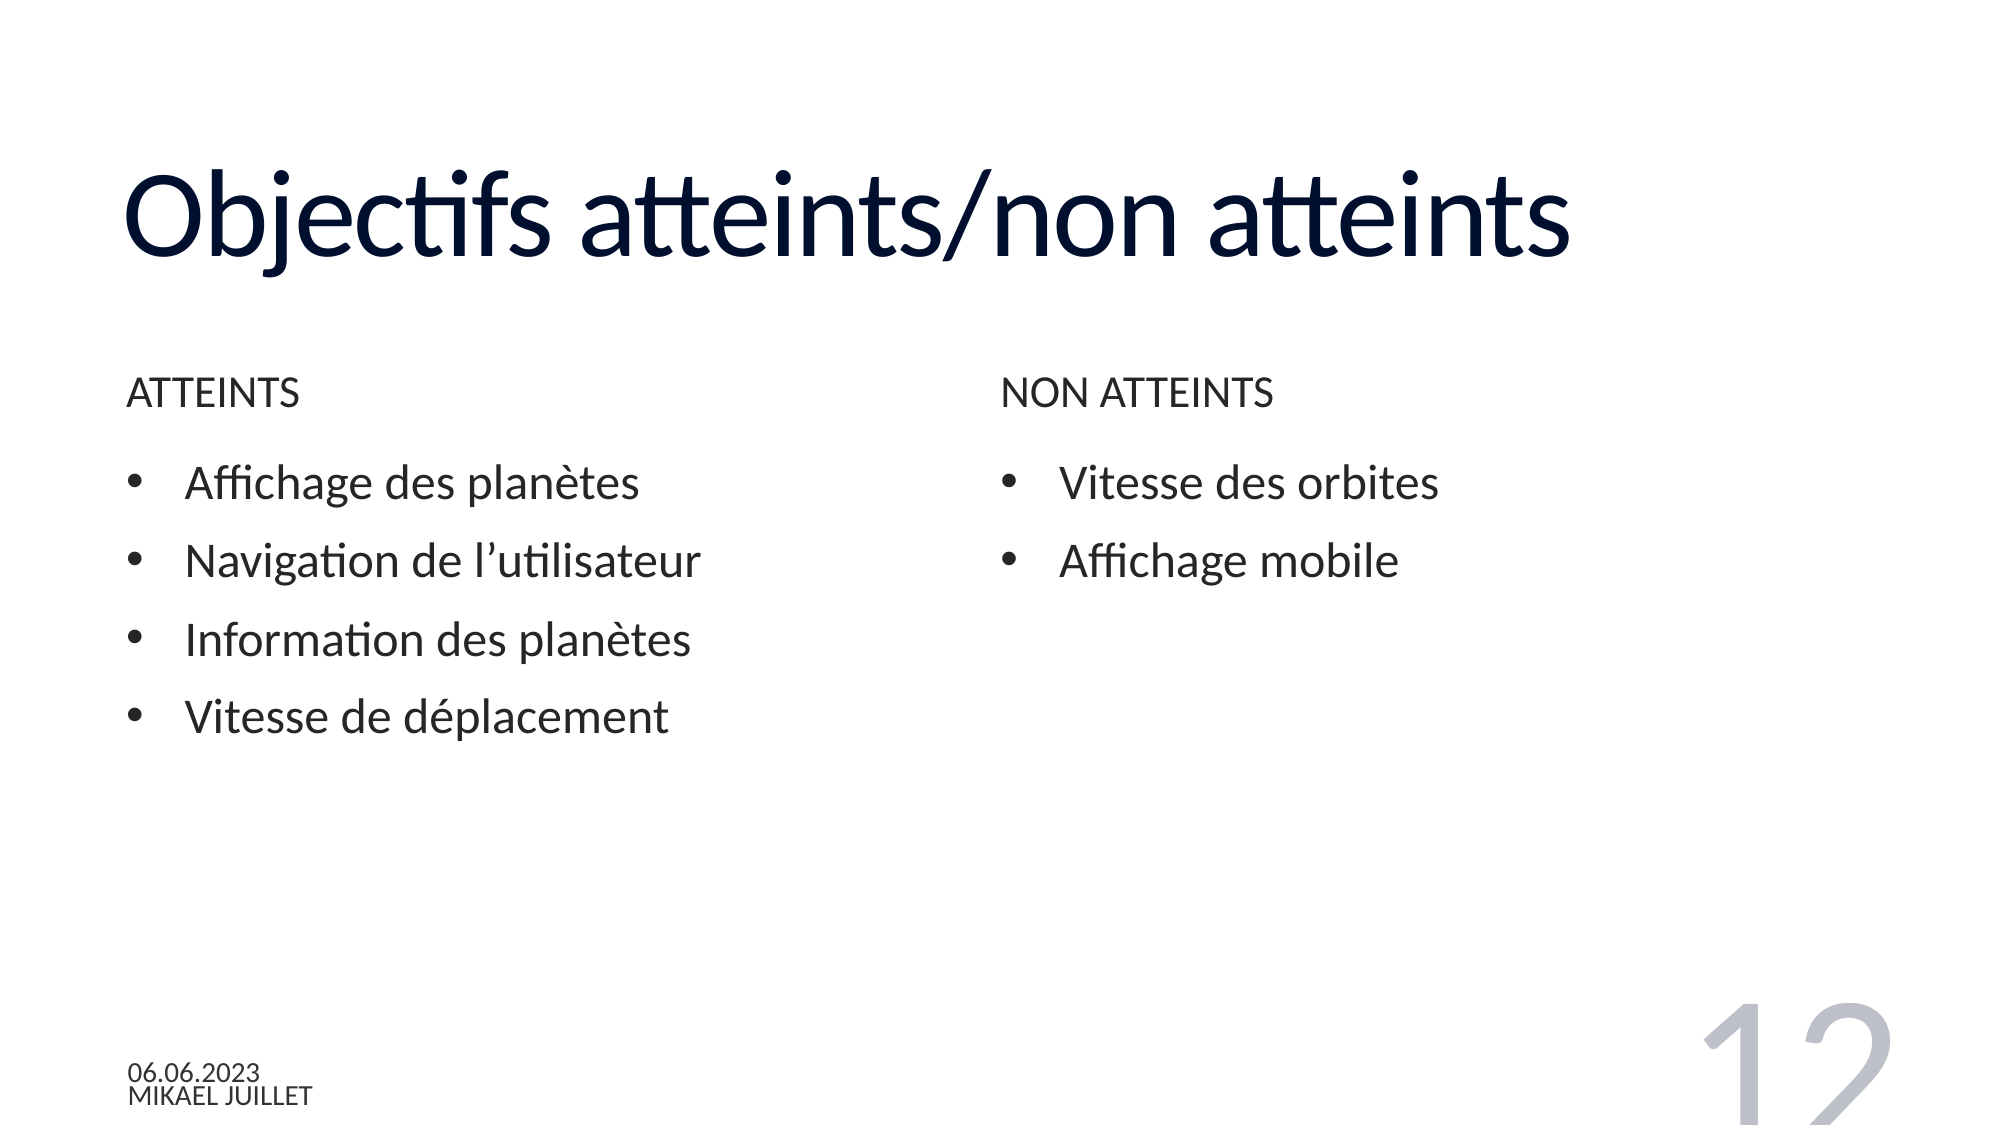

# Objectifs atteints/non atteints
Non atteints
Atteints
Vitesse des orbites
Affichage mobile

Affichage des planètes
Navigation de l’utilisateur
Information des planètes
Vitesse de déplacement

12
06.06.2023
Mikael Juillet